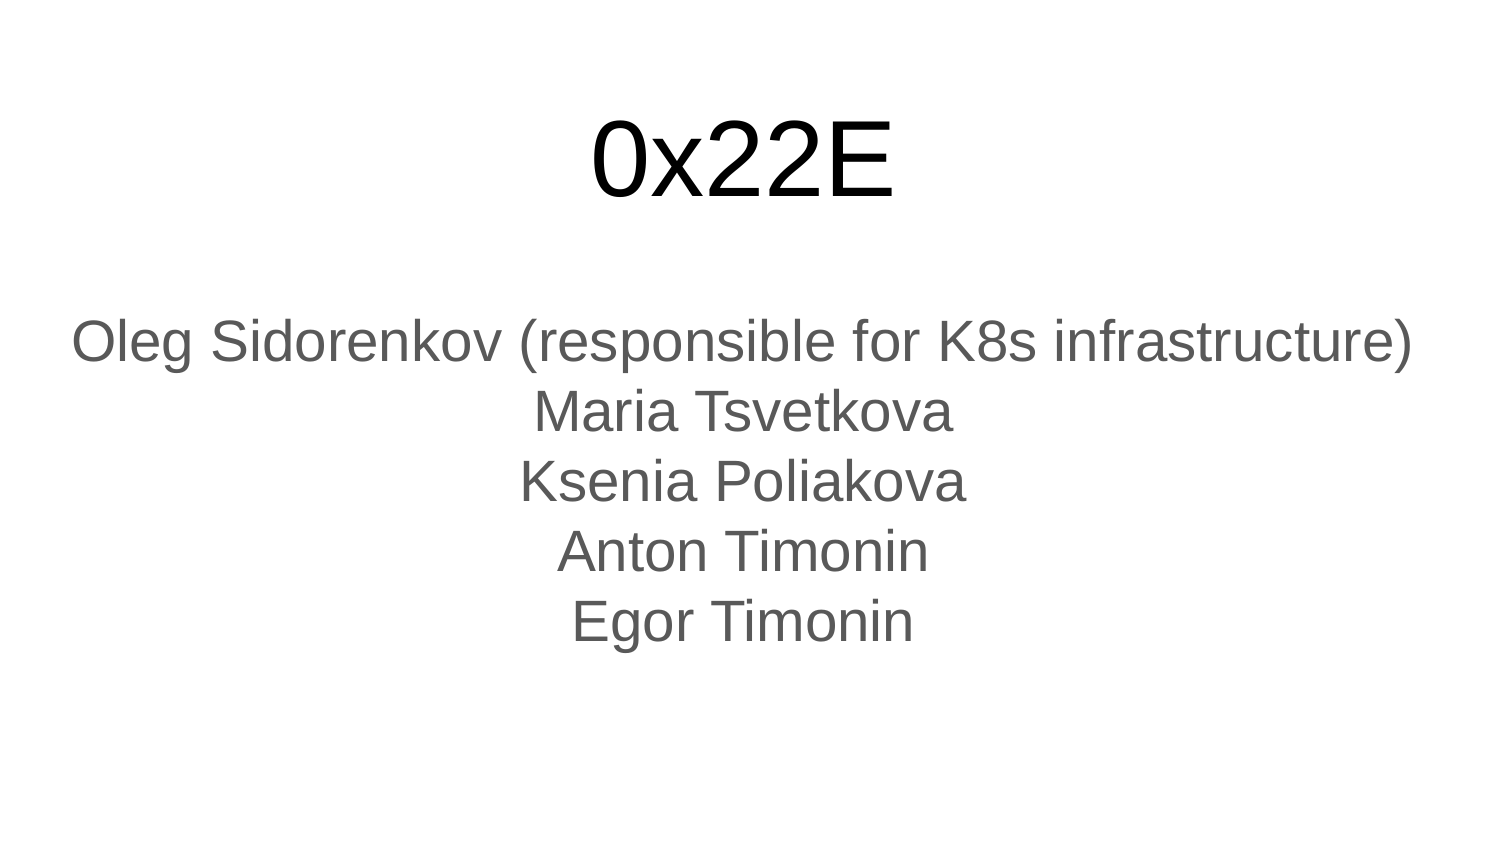

0x22E
Oleg Sidorenkov (responsible for K8s infrastructure)
Maria Tsvetkova
Ksenia Poliakova
Anton Timonin
Egor Timonin